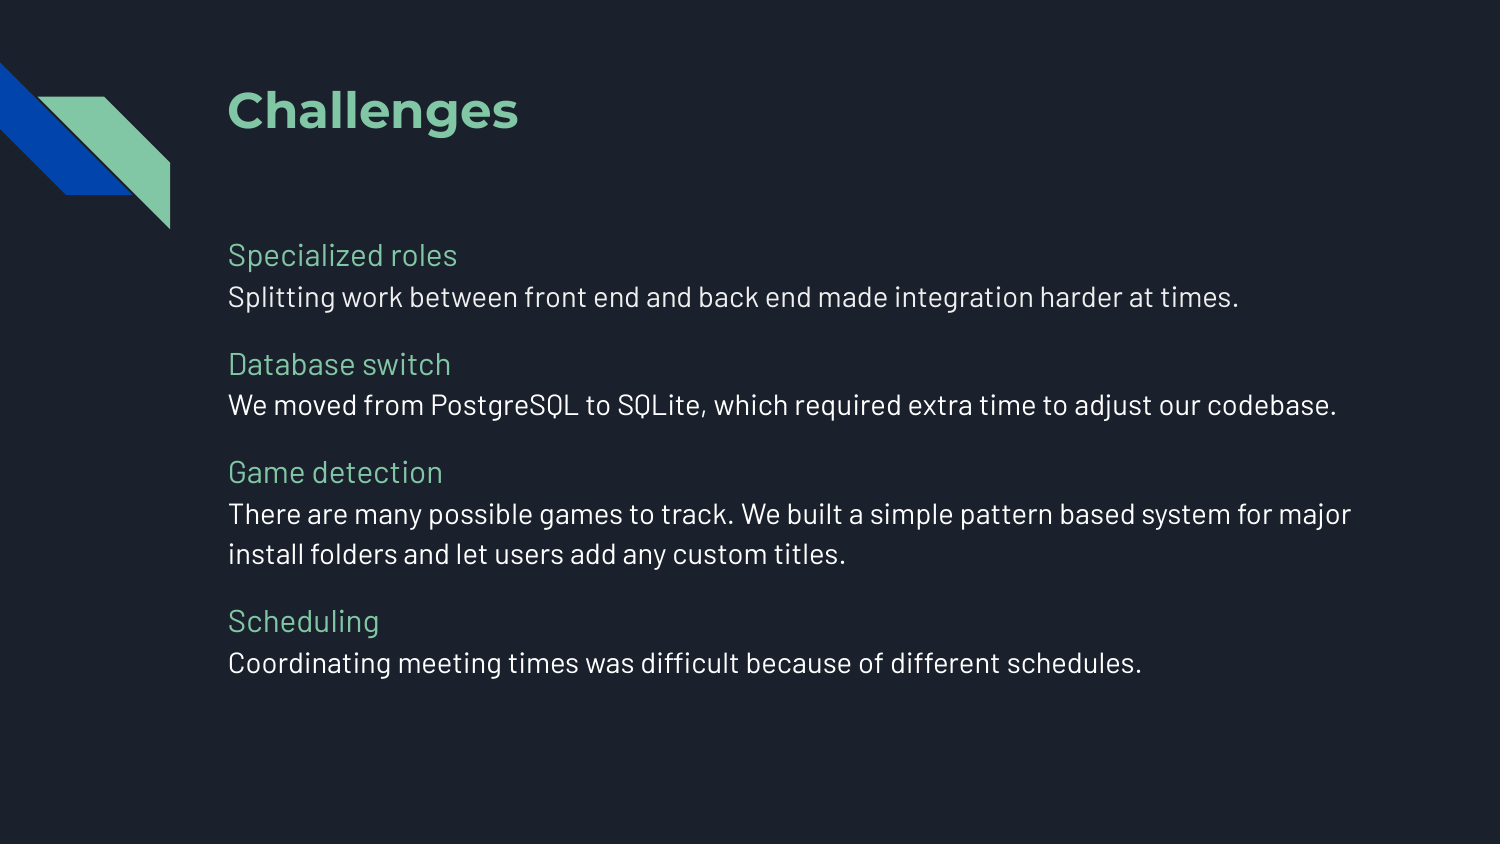

# Challenges
Specialized roles
Splitting work between front end and back end made integration harder at times.
Database switch
We moved from PostgreSQL to SQLite, which required extra time to adjust our codebase.
Game detection
There are many possible games to track. We built a simple pattern based system for major install folders and let users add any custom titles.
Scheduling
Coordinating meeting times was difficult because of different schedules.